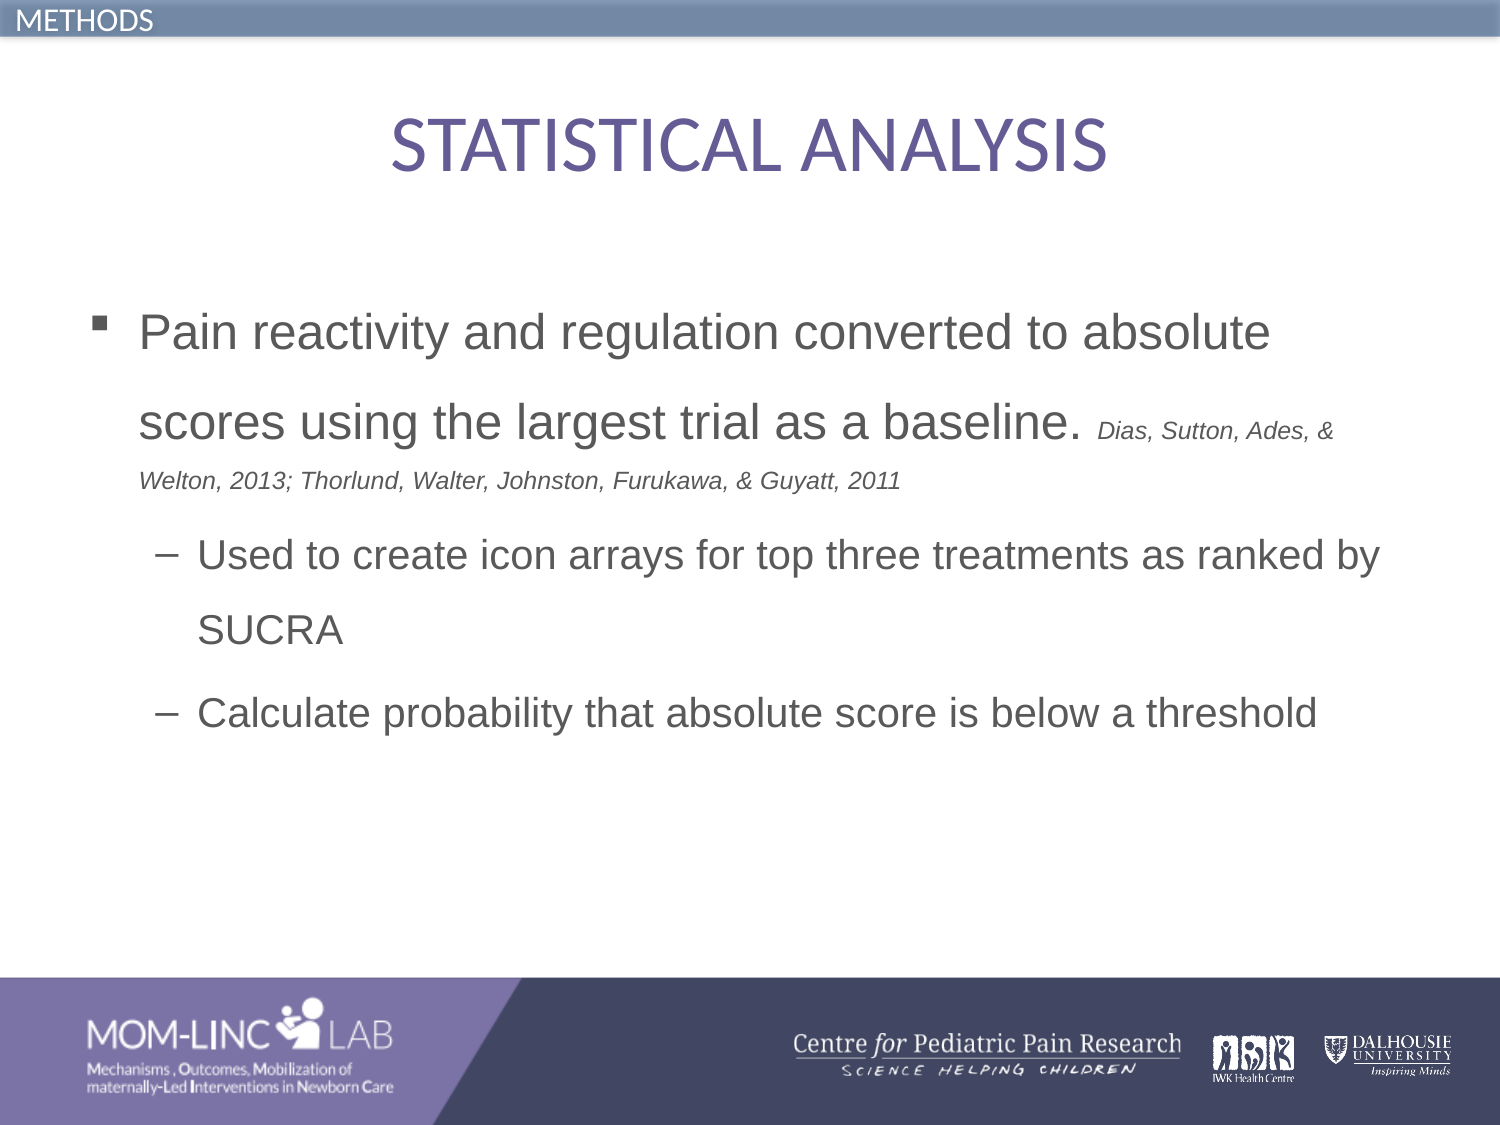

METHODS
# STATISTICAL ANALYSIS
Pain reactivity and regulation converted to absolute scores using the largest trial as a baseline. Dias, Sutton, Ades, & Welton, 2013; Thorlund, Walter, Johnston, Furukawa, & Guyatt, 2011
Used to create icon arrays for top three treatments as ranked by SUCRA
Calculate probability that absolute score is below a threshold